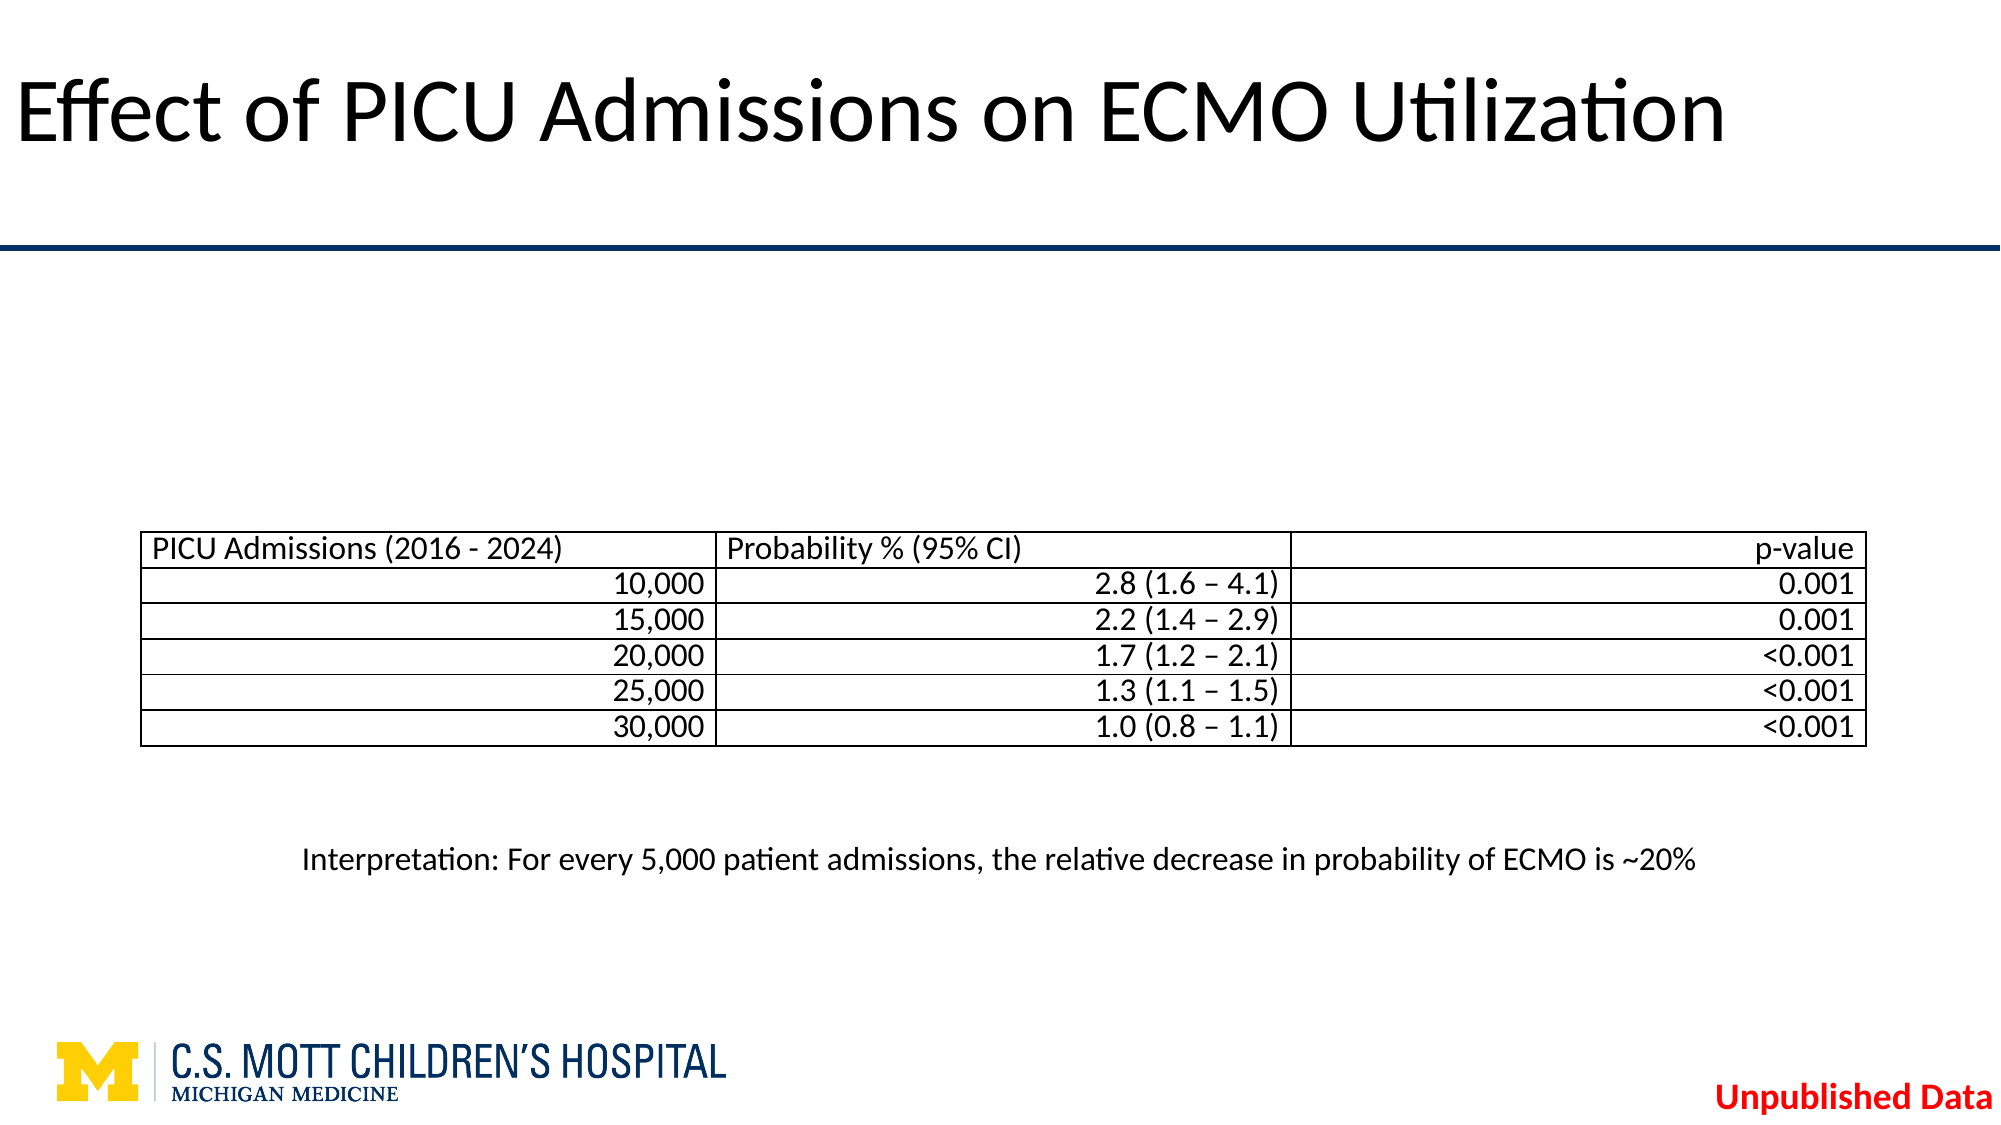

# Effect of PICU Admissions on ECMO Utilization
| PICU Admissions (2016 - 2024) | Probability % (95% CI) | p-value |
| --- | --- | --- |
| 10,000 | 2.8 (1.6 – 4.1) | 0.001 |
| 15,000 | 2.2 (1.4 – 2.9) | 0.001 |
| 20,000 | 1.7 (1.2 – 2.1) | <0.001 |
| 25,000 | 1.3 (1.1 – 1.5) | <0.001 |
| 30,000 | 1.0 (0.8 – 1.1) | <0.001 |

Interpretation: For every 5,000 patient admissions, the relative decrease in probability of ECMO is ~20%
Unpublished Data